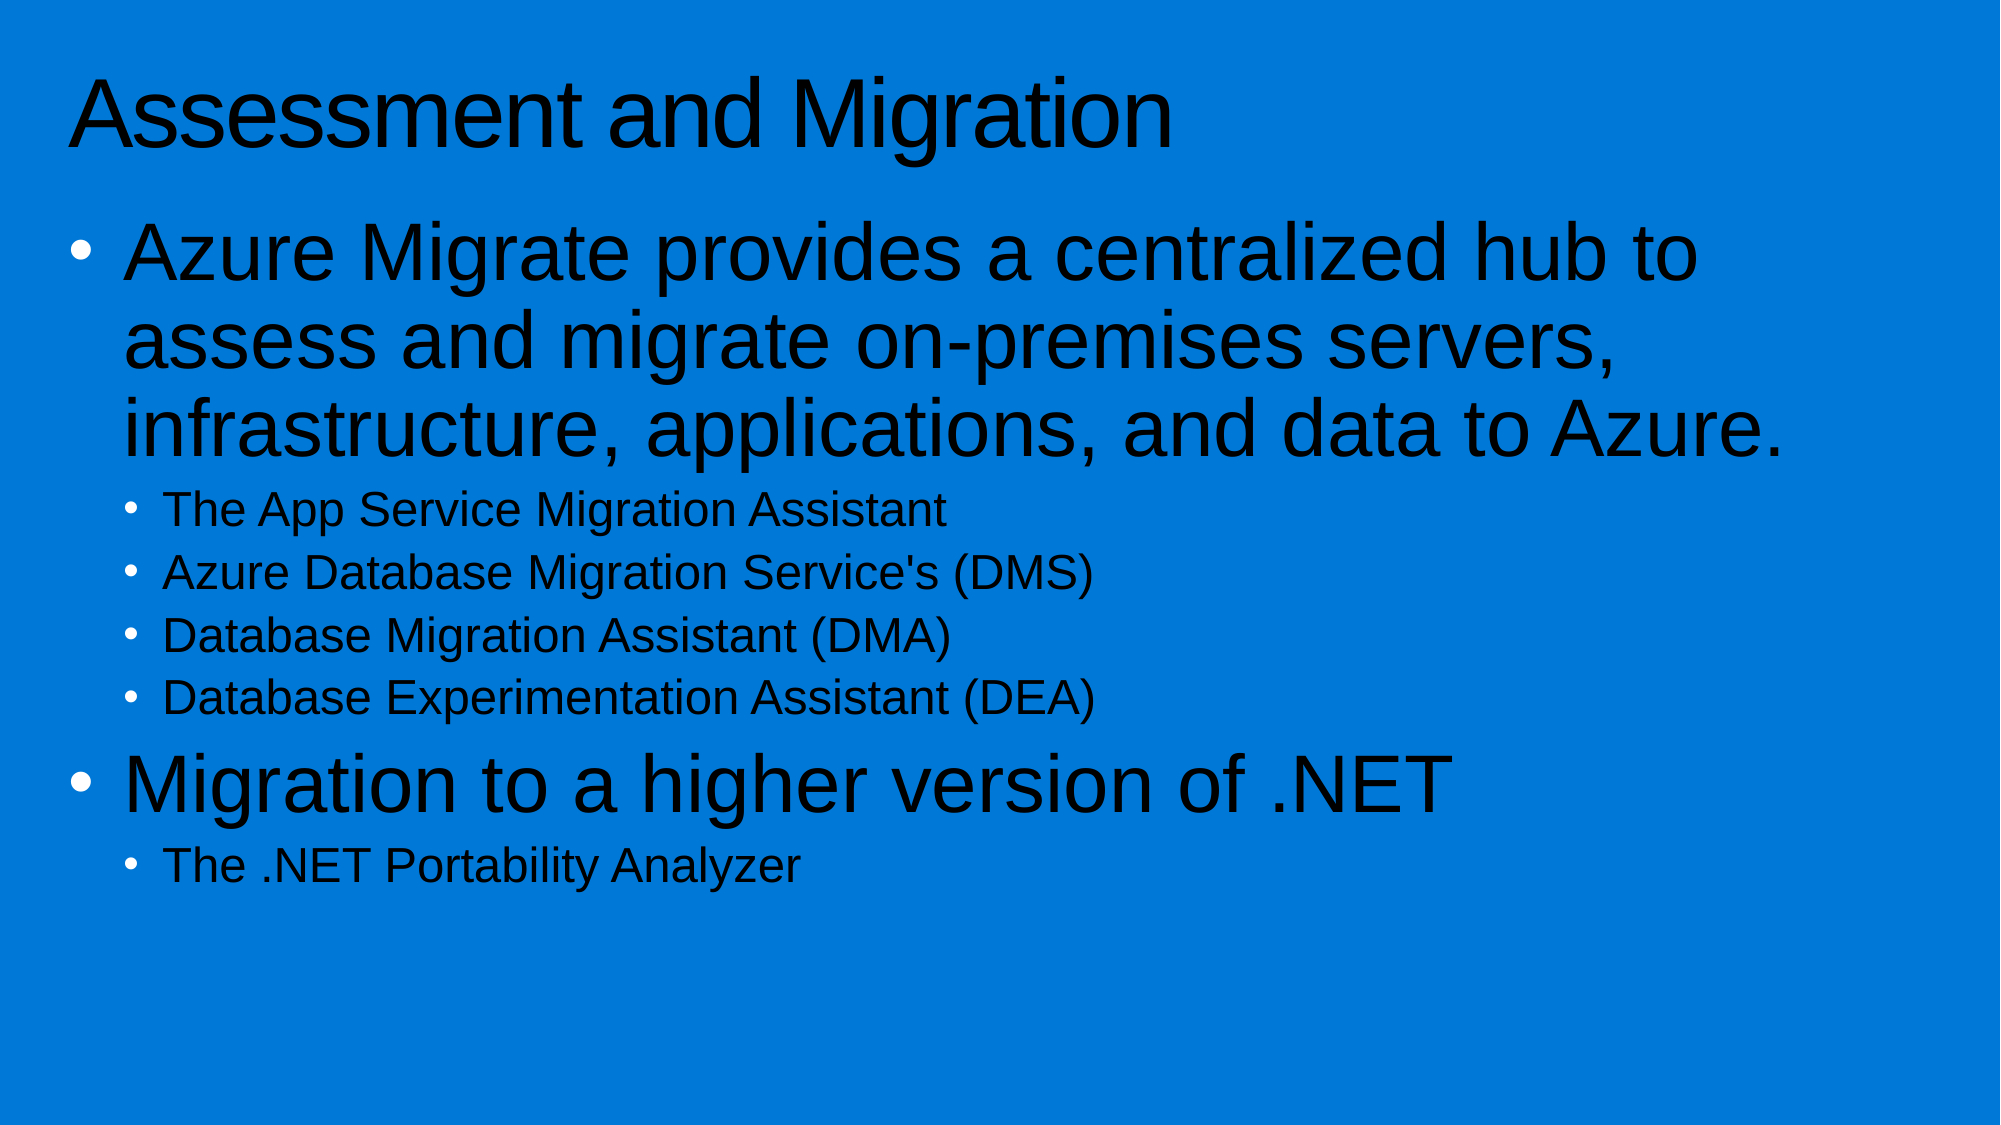

# Assessment and Migration
Azure Migrate provides a centralized hub to assess and migrate on-premises servers, infrastructure, applications, and data to Azure.
The App Service Migration Assistant
Azure Database Migration Service's (DMS)
Database Migration Assistant (DMA)
Database Experimentation Assistant (DEA)
Migration to a higher version of .NET
The .NET Portability Analyzer